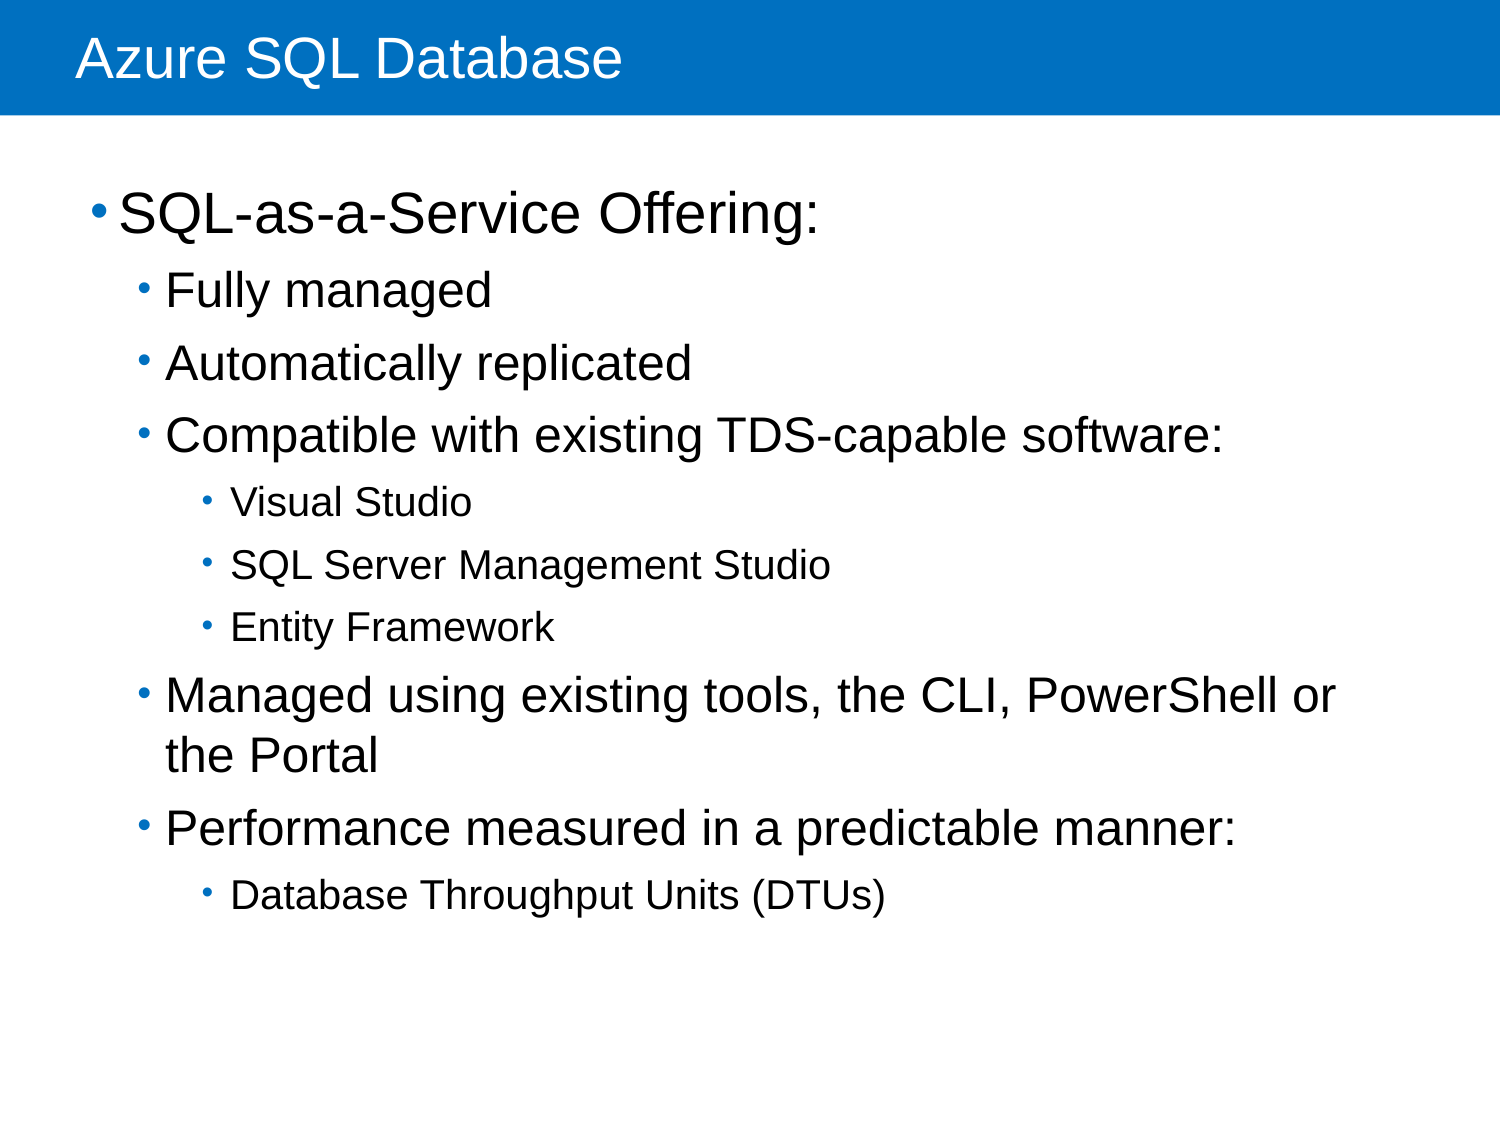

# Azure SQL Database
SQL-as-a-Service Offering:
Fully managed
Automatically replicated
Compatible with existing TDS-capable software:
Visual Studio
SQL Server Management Studio
Entity Framework
Managed using existing tools, the CLI, PowerShell or the Portal
Performance measured in a predictable manner:
Database Throughput Units (DTUs)